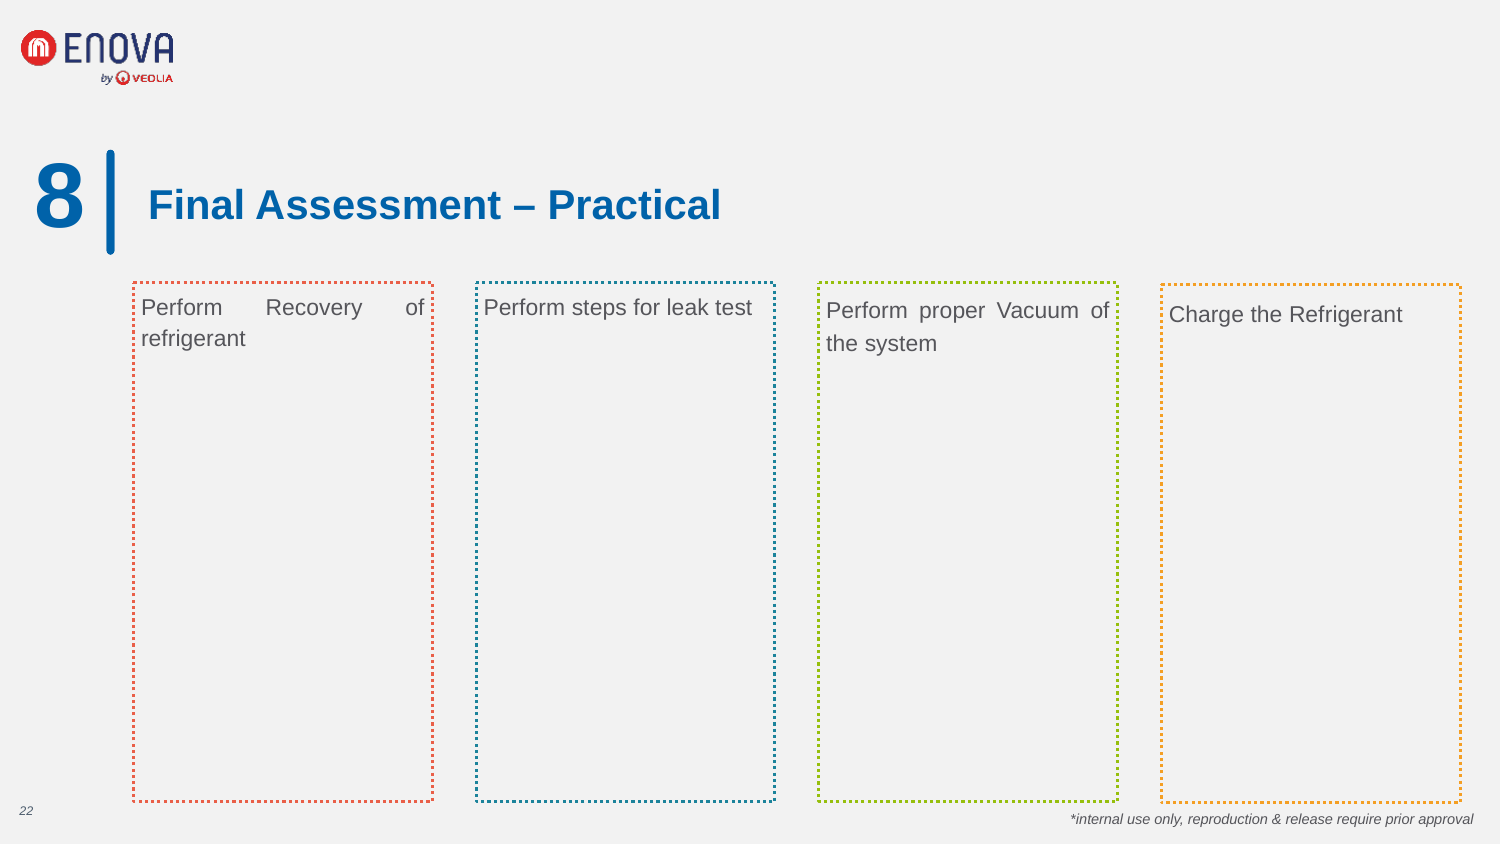

8

Final Assessment – Practical
Perform Recovery of refrigerant

Perform steps for leak test

Perform proper Vacuum of the system

Charge the Refrigerant
22